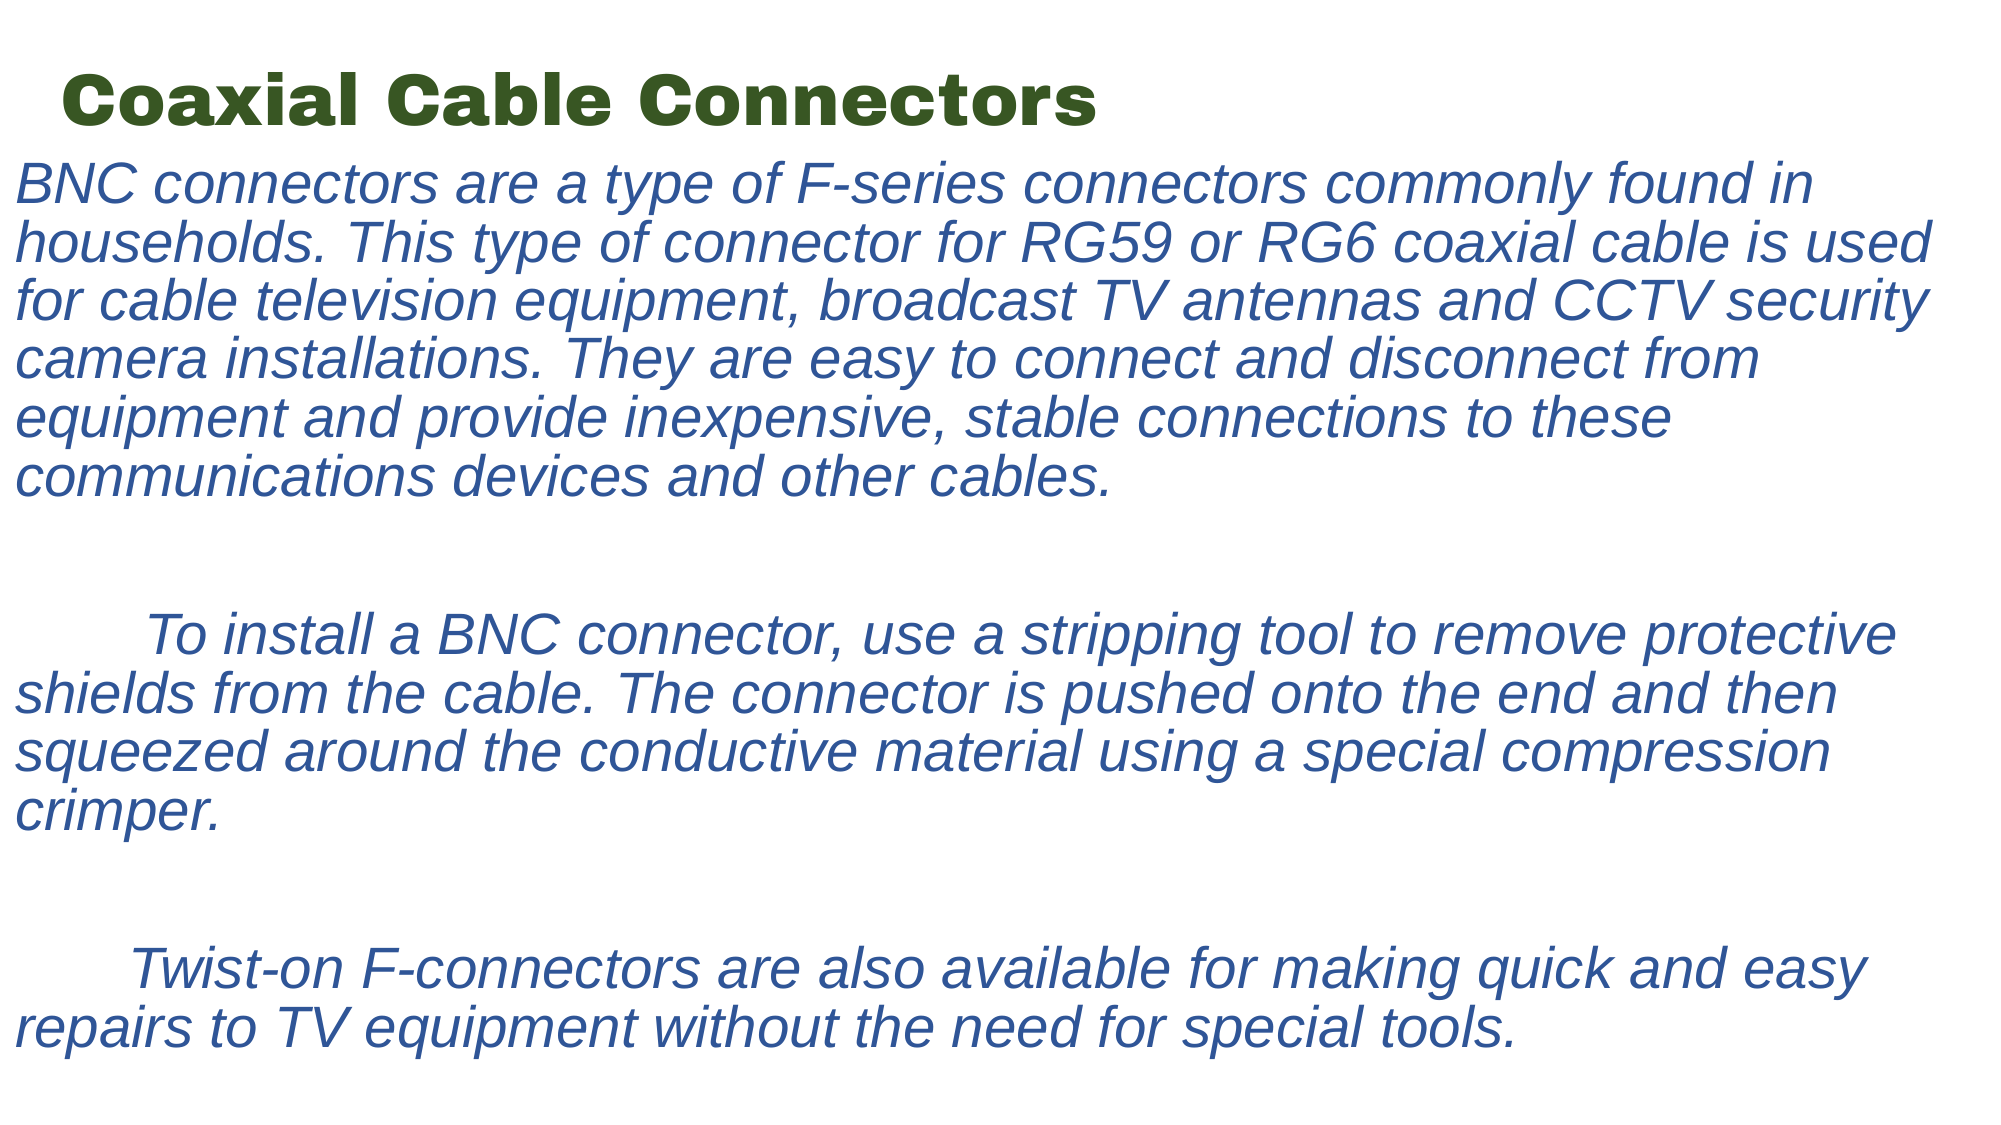

# Coaxial Cable Connectors
BNC connectors are a type of F-series connectors commonly found in households. This type of connector for RG59 or RG6 coaxial cable is used for cable television equipment, broadcast TV antennas and CCTV security camera installations. They are easy to connect and disconnect from equipment and provide inexpensive, stable connections to these communications devices and other cables.

        To install a BNC connector, use a stripping tool to remove protective shields from the cable. The connector is pushed onto the end and then squeezed around the conductive material using a special compression crimper.

       Twist-on F-connectors are also available for making quick and easy repairs to TV equipment without the need for special tools.